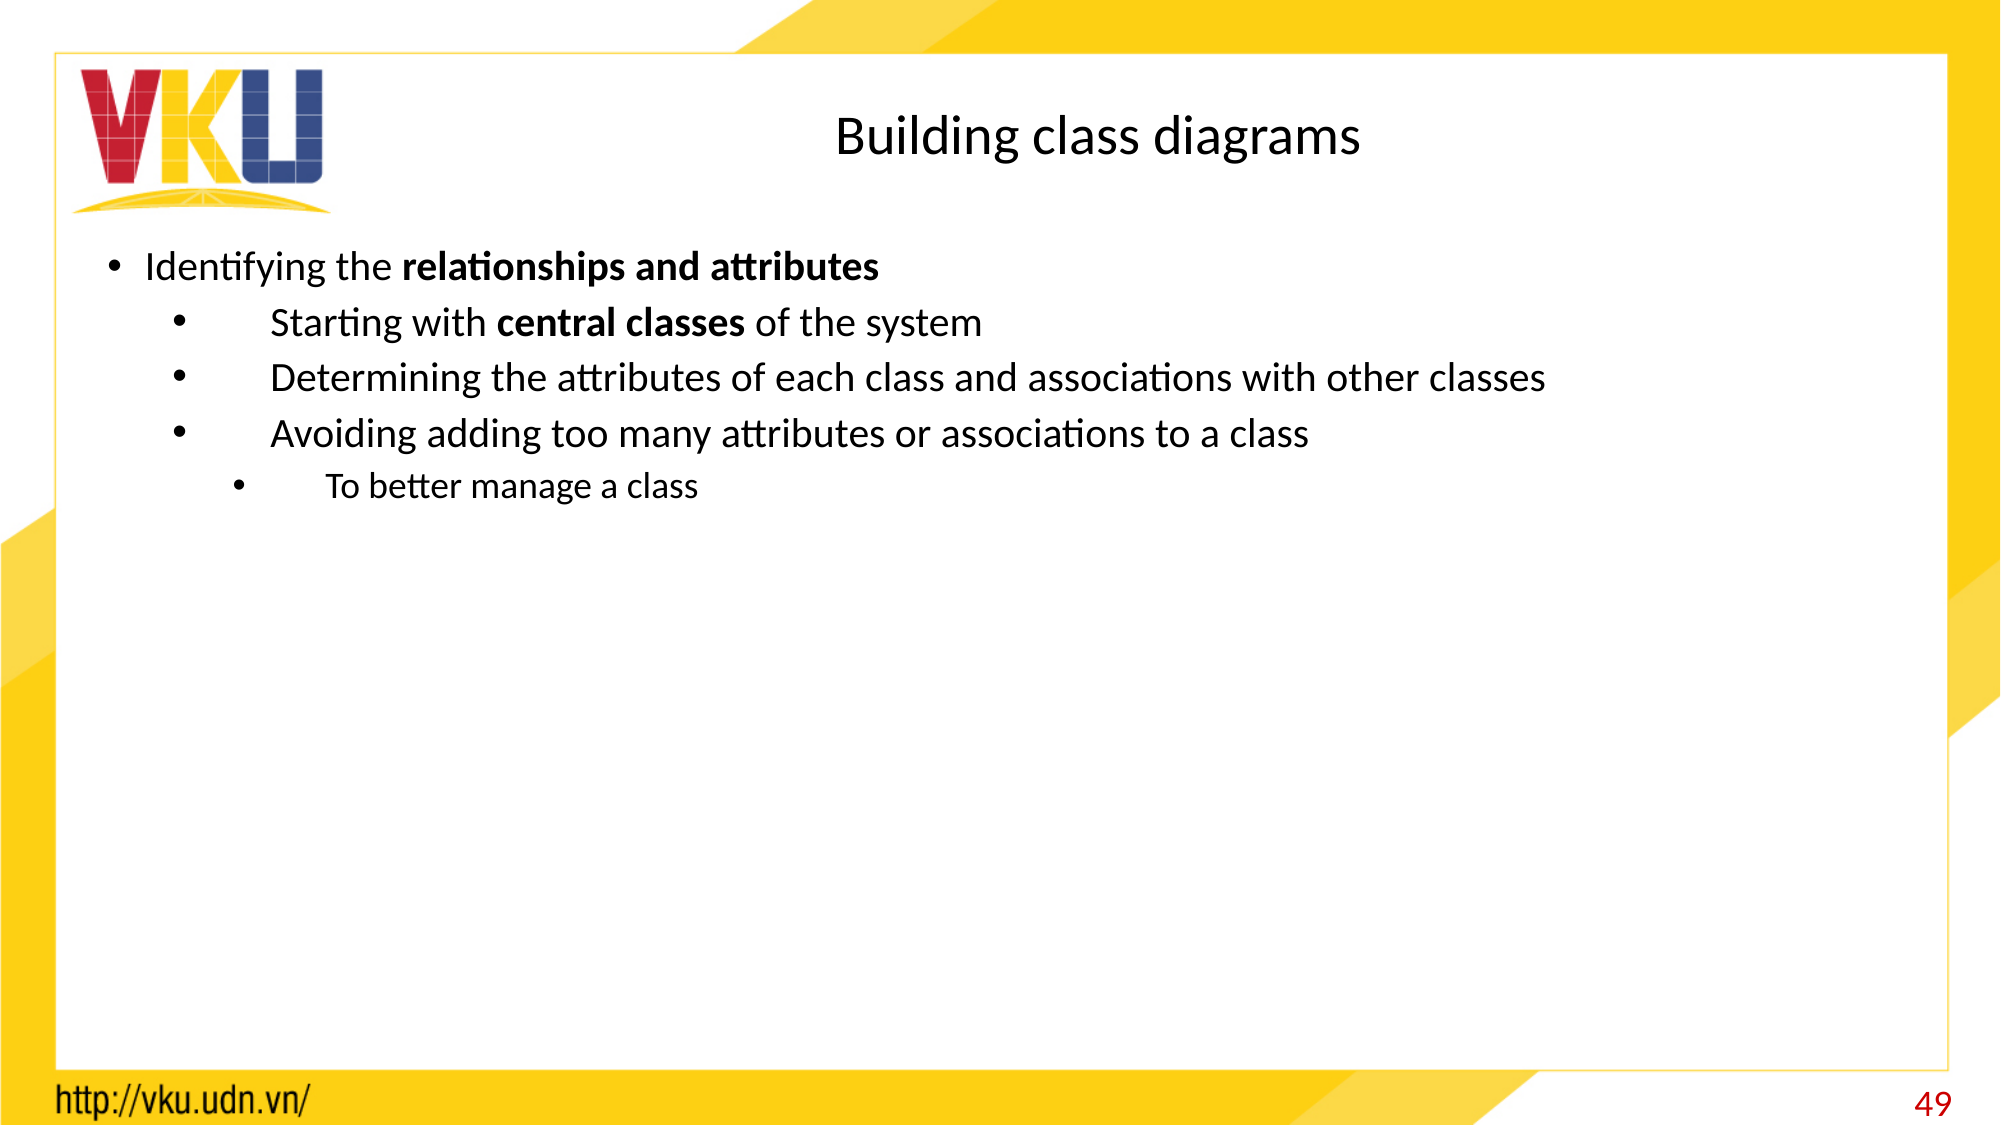

# Building class diagrams
Identifying the relationships and attributes
Starting with central classes of the system
Determining the attributes of each class and associations with other classes
Avoiding adding too many attributes or associations to a class
To better manage a class
49